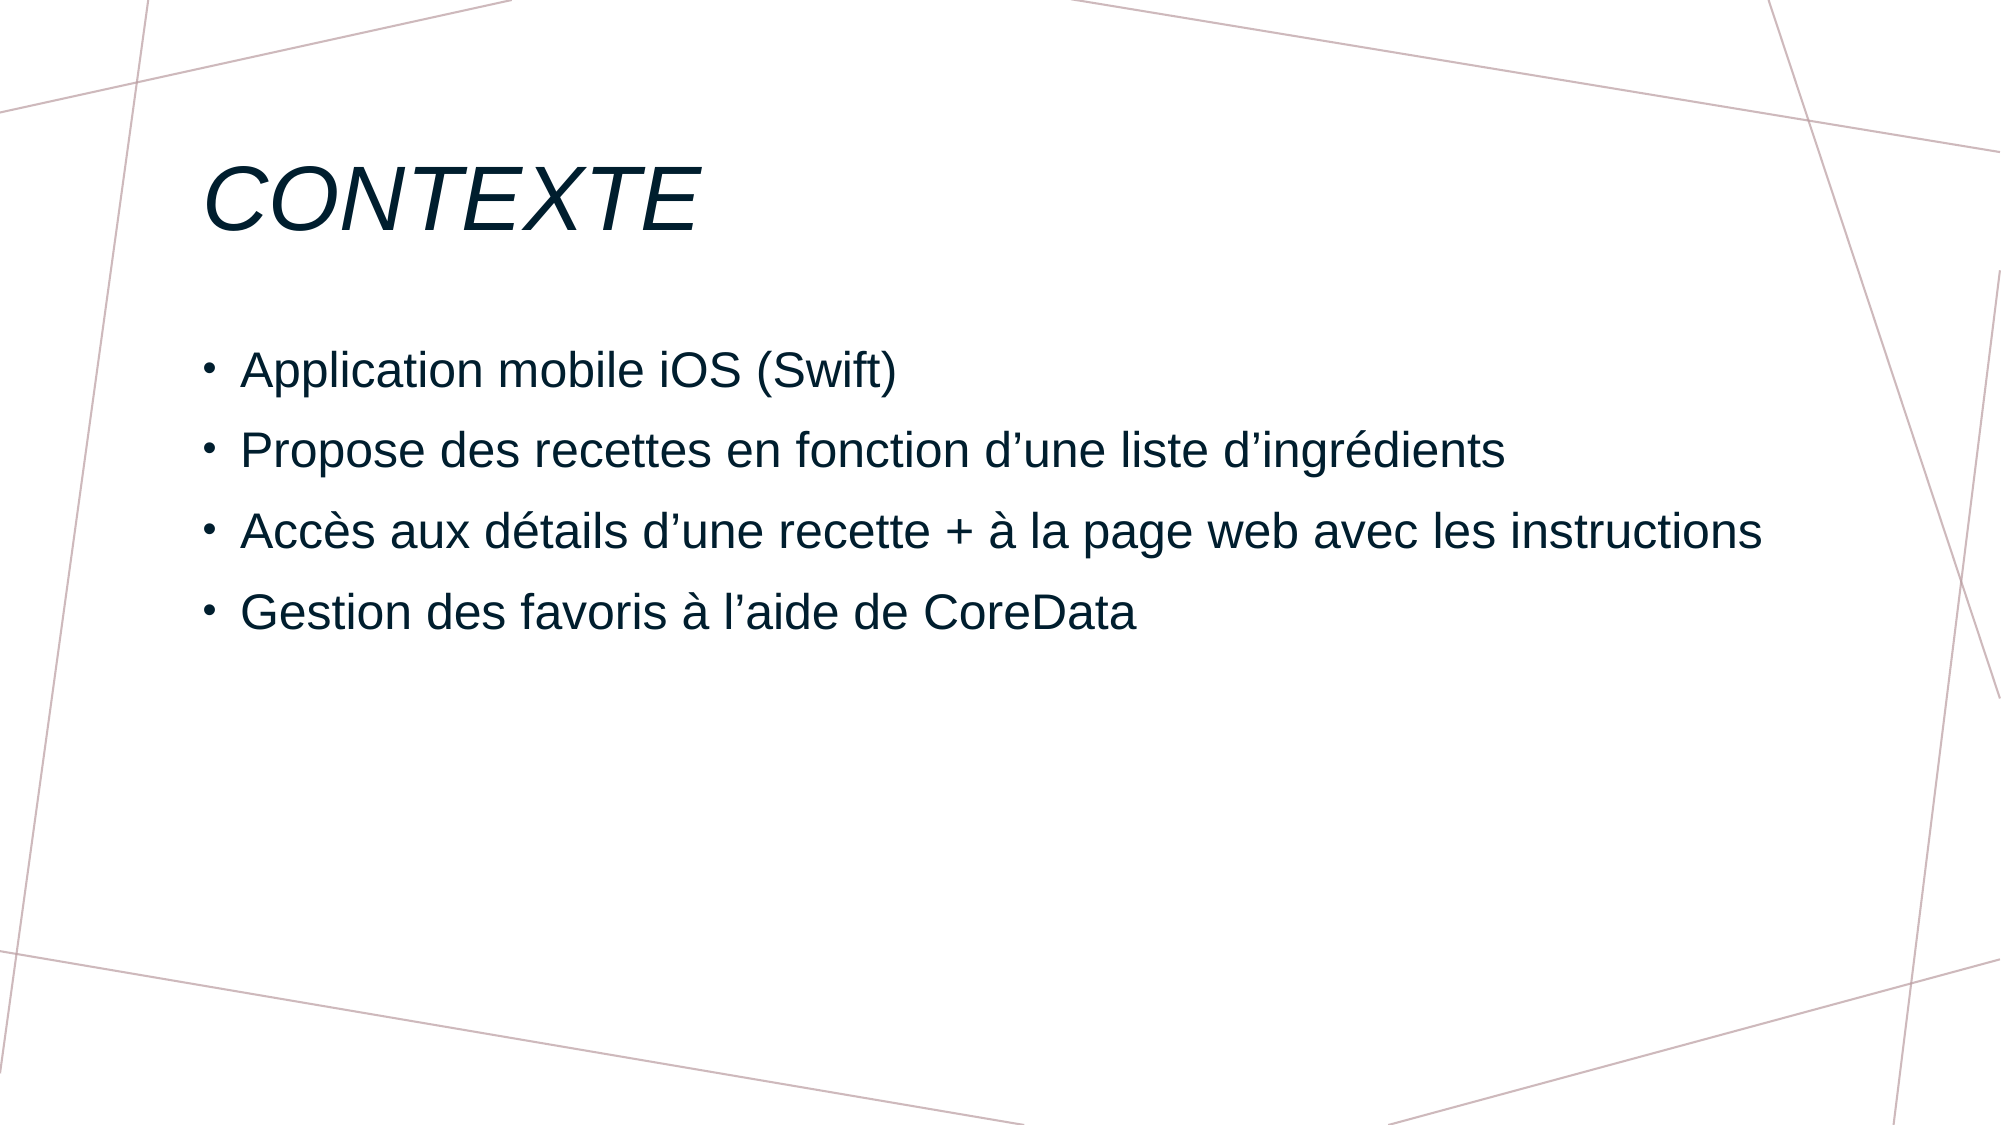

# Contexte
Application mobile iOS (Swift)
Propose des recettes en fonction d’une liste d’ingrédients
Accès aux détails d’une recette + à la page web avec les instructions
Gestion des favoris à l’aide de CoreData